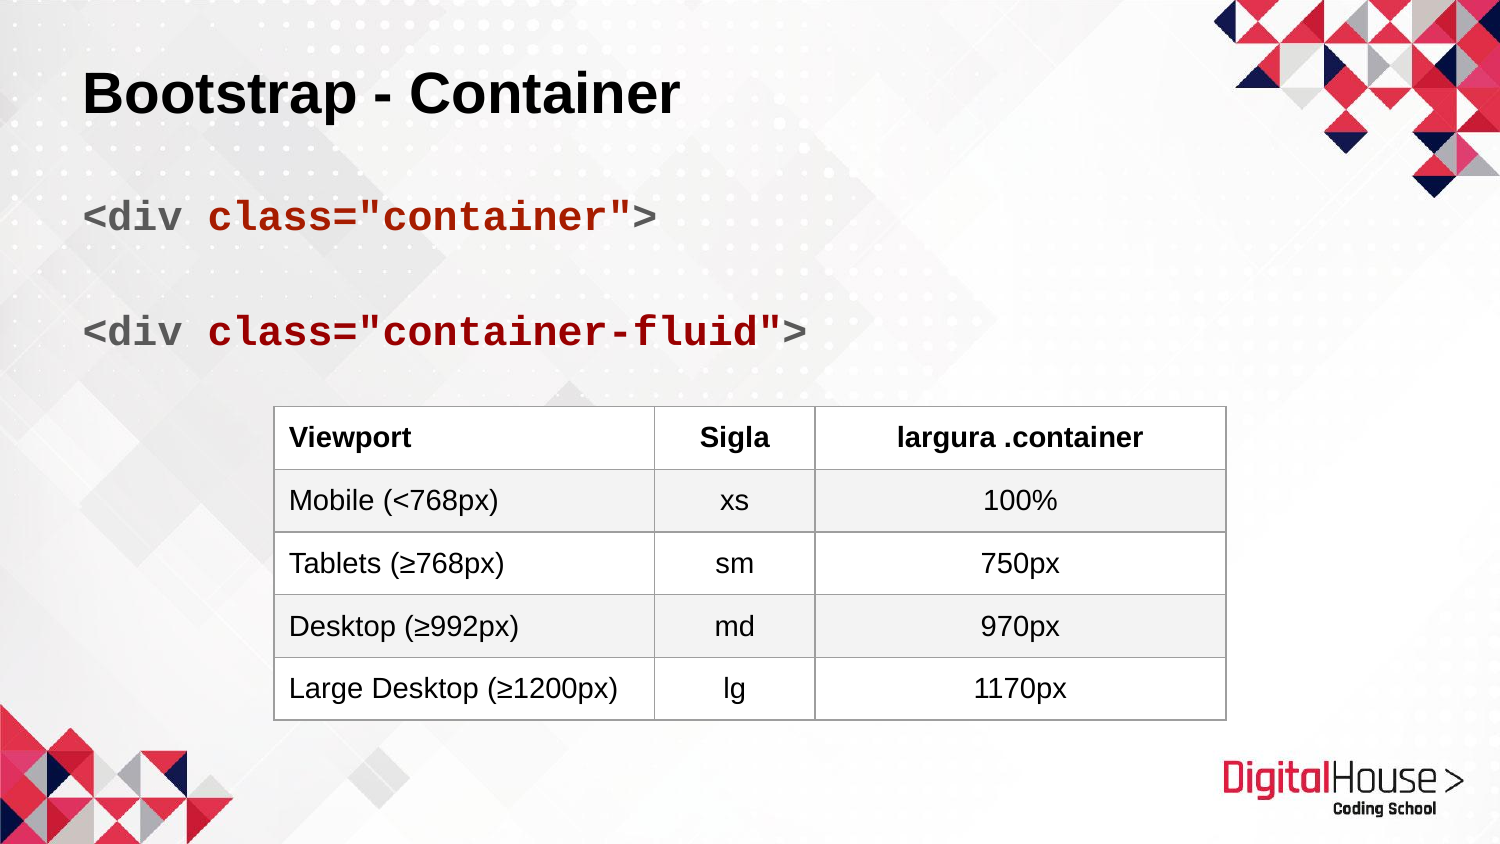

Bootstrap - Container
<div class="container">

<div class="container-fluid">
| Viewport | Sigla | largura .container |
| --- | --- | --- |
| Mobile (<768px) | xs | 100% |
| Tablets (≥768px) | sm | 750px |
| Desktop (≥992px) | md | 970px |
| Large Desktop (≥1200px) | lg | 1170px |